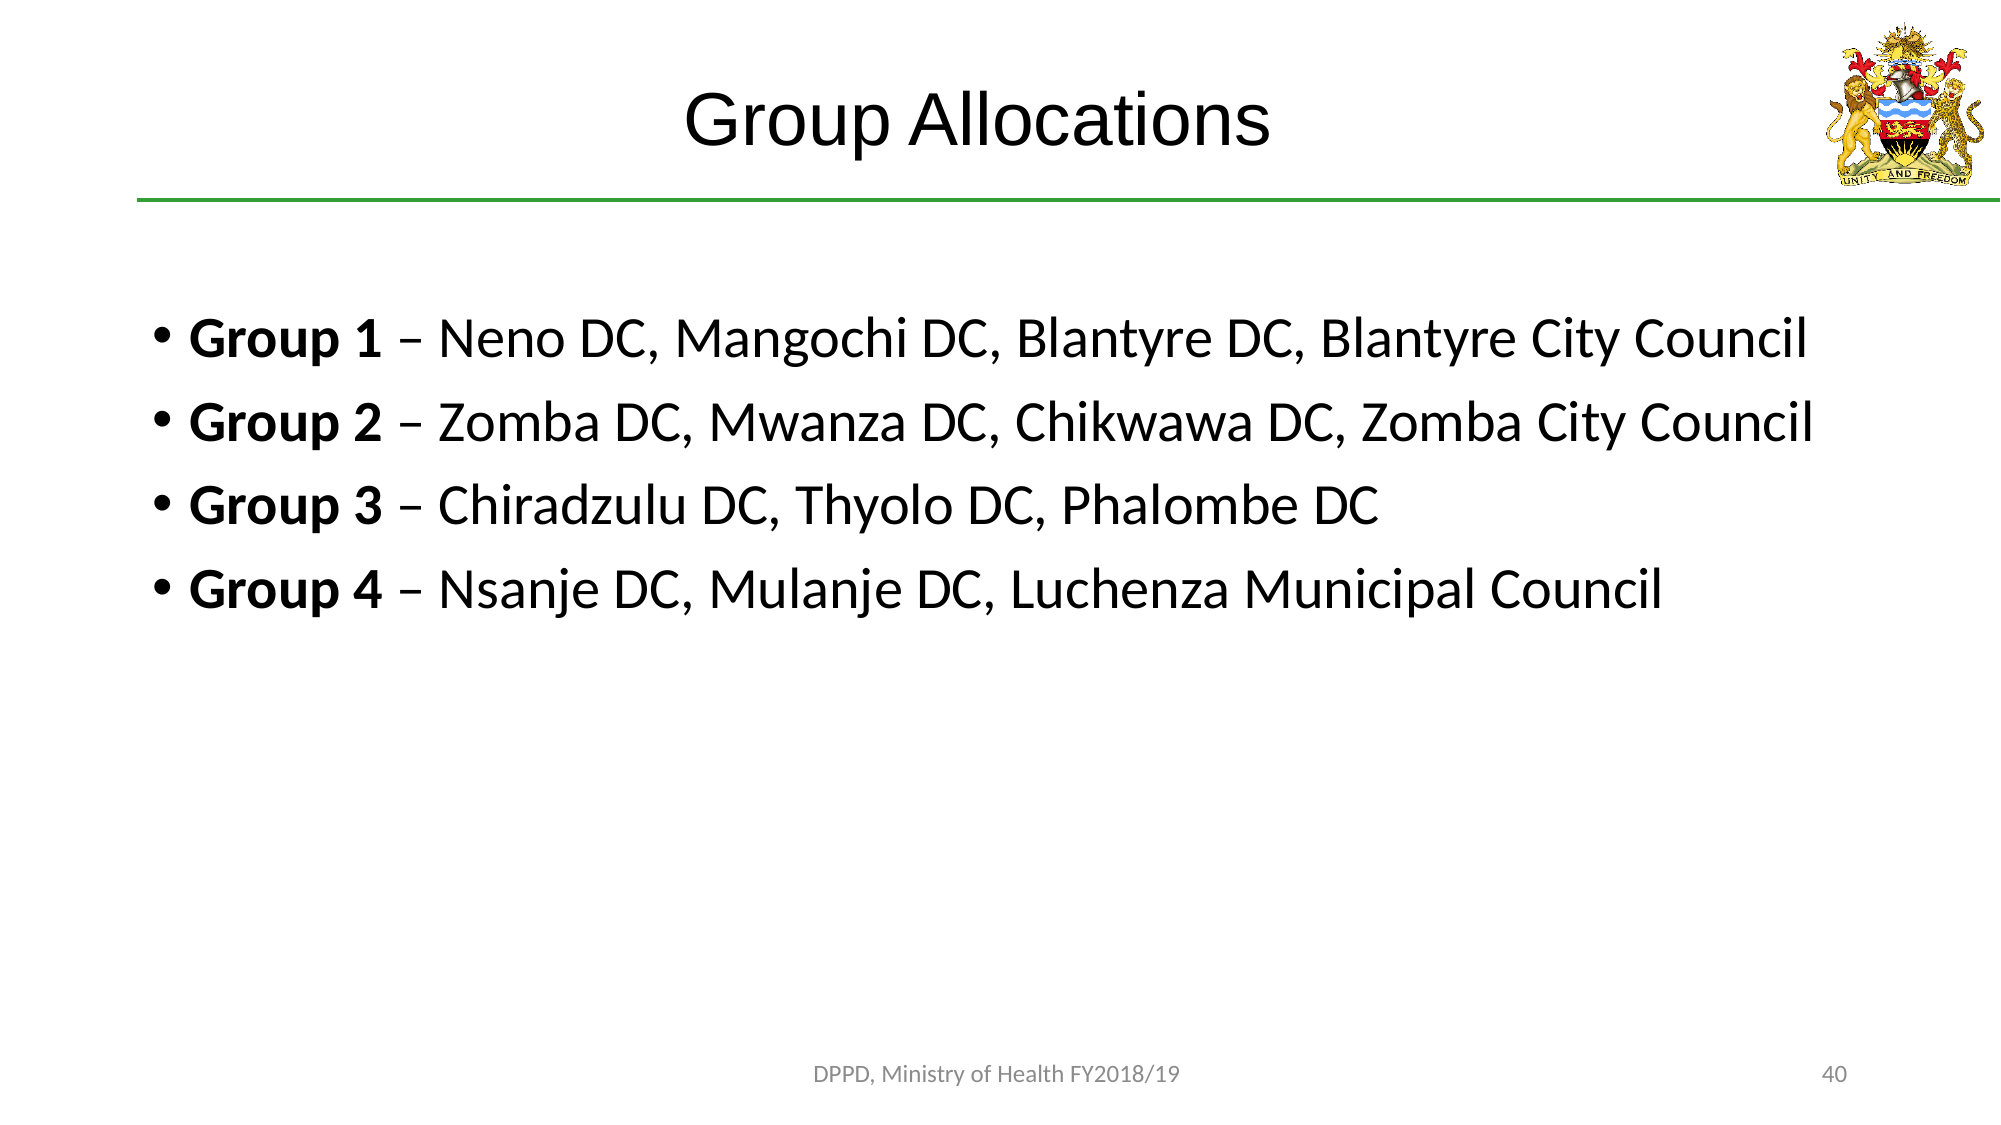

# Group Allocations
Group 1 – Neno DC, Mangochi DC, Blantyre DC, Blantyre City Council
Group 2 – Zomba DC, Mwanza DC, Chikwawa DC, Zomba City Council
Group 3 – Chiradzulu DC, Thyolo DC, Phalombe DC
Group 4 – Nsanje DC, Mulanje DC, Luchenza Municipal Council

DPPD, Ministry of Health FY2018/19
40